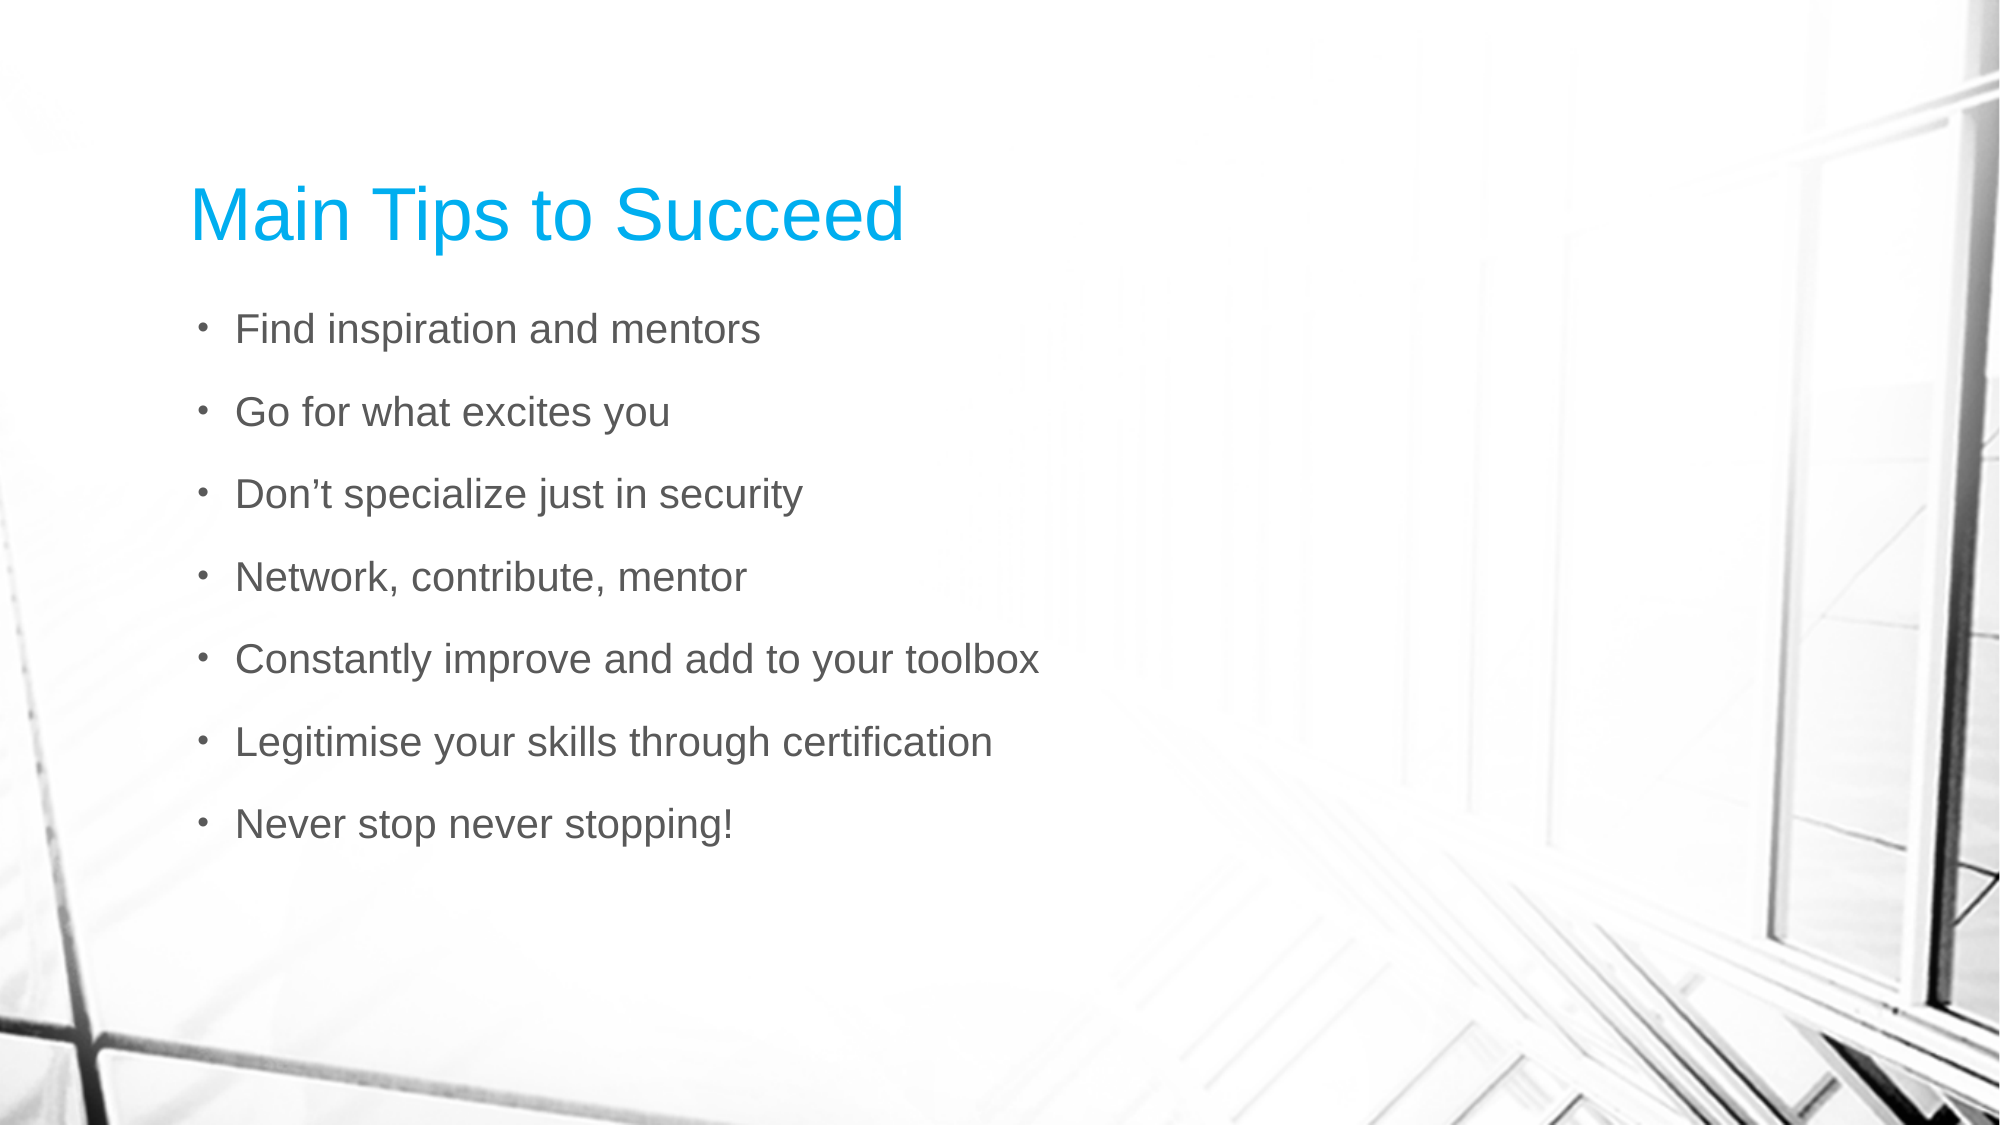

# Main Tips to Succeed
Find inspiration and mentors
Go for what excites you
Don’t specialize just in security
Network, contribute, mentor
Constantly improve and add to your toolbox
Legitimise your skills through certification
Never stop never stopping!